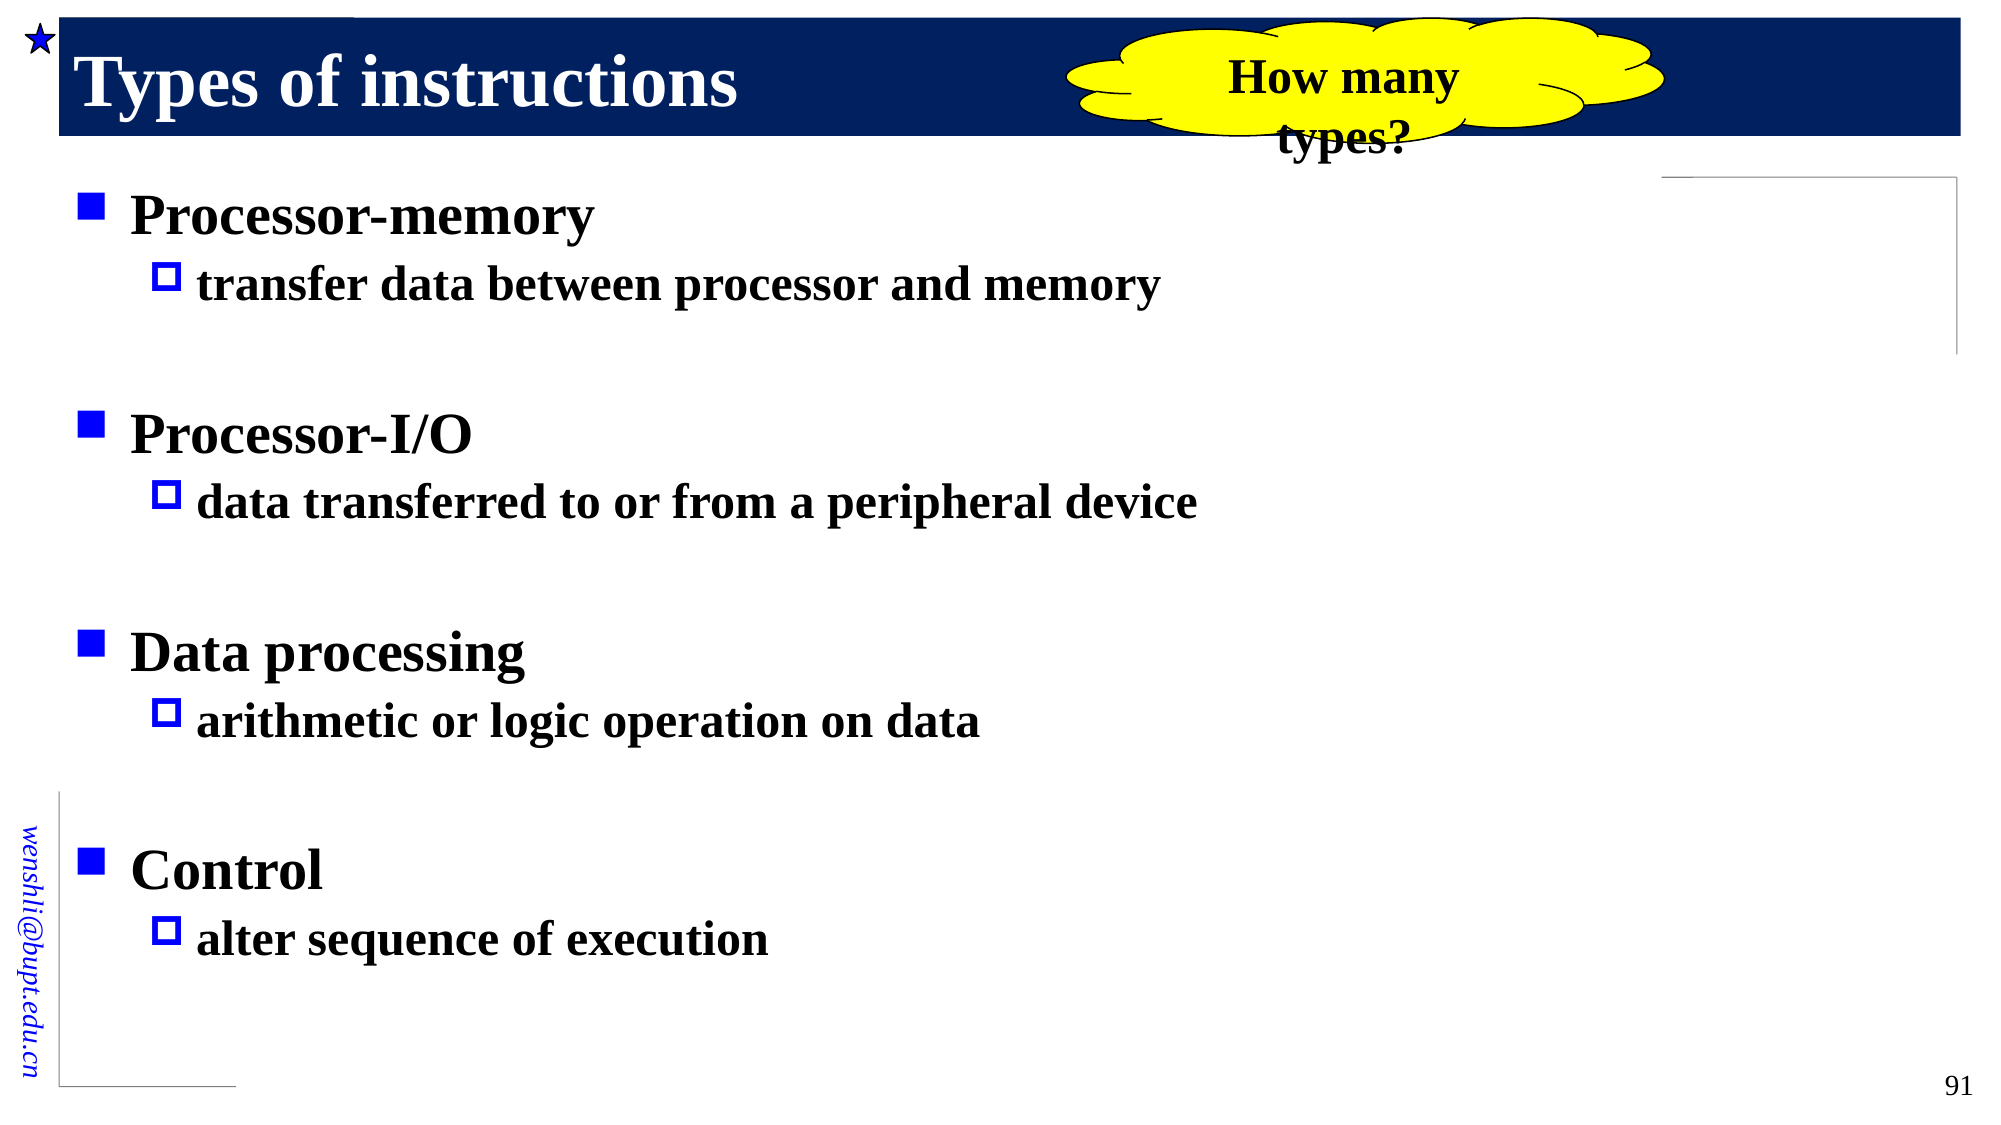

# Types of instructions
How many types?
Processor-memory
transfer data between processor and memory

Processor-I/O
data transferred to or from a peripheral device

Data processing
arithmetic or logic operation on data

Control
alter sequence of execution

91